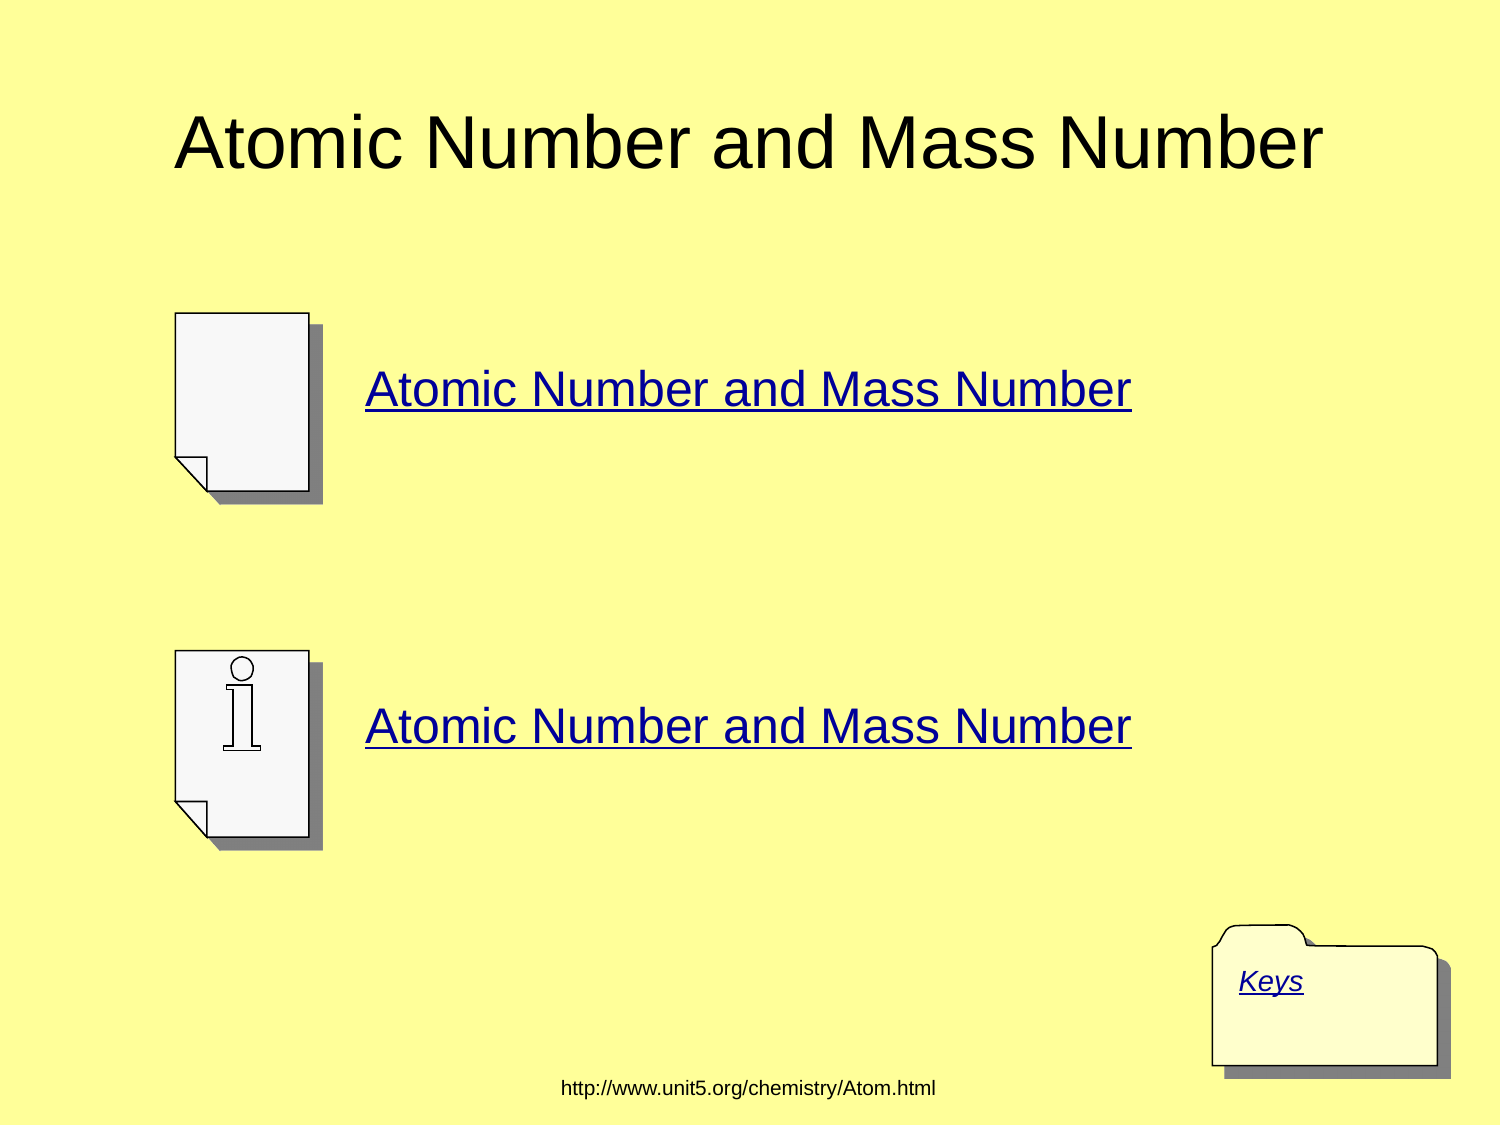

# Atomic Number and Mass Number

Atomic Number and Mass Number

Atomic Number and Mass Number
Keys

http://www.unit5.org/chemistry/Atom.html